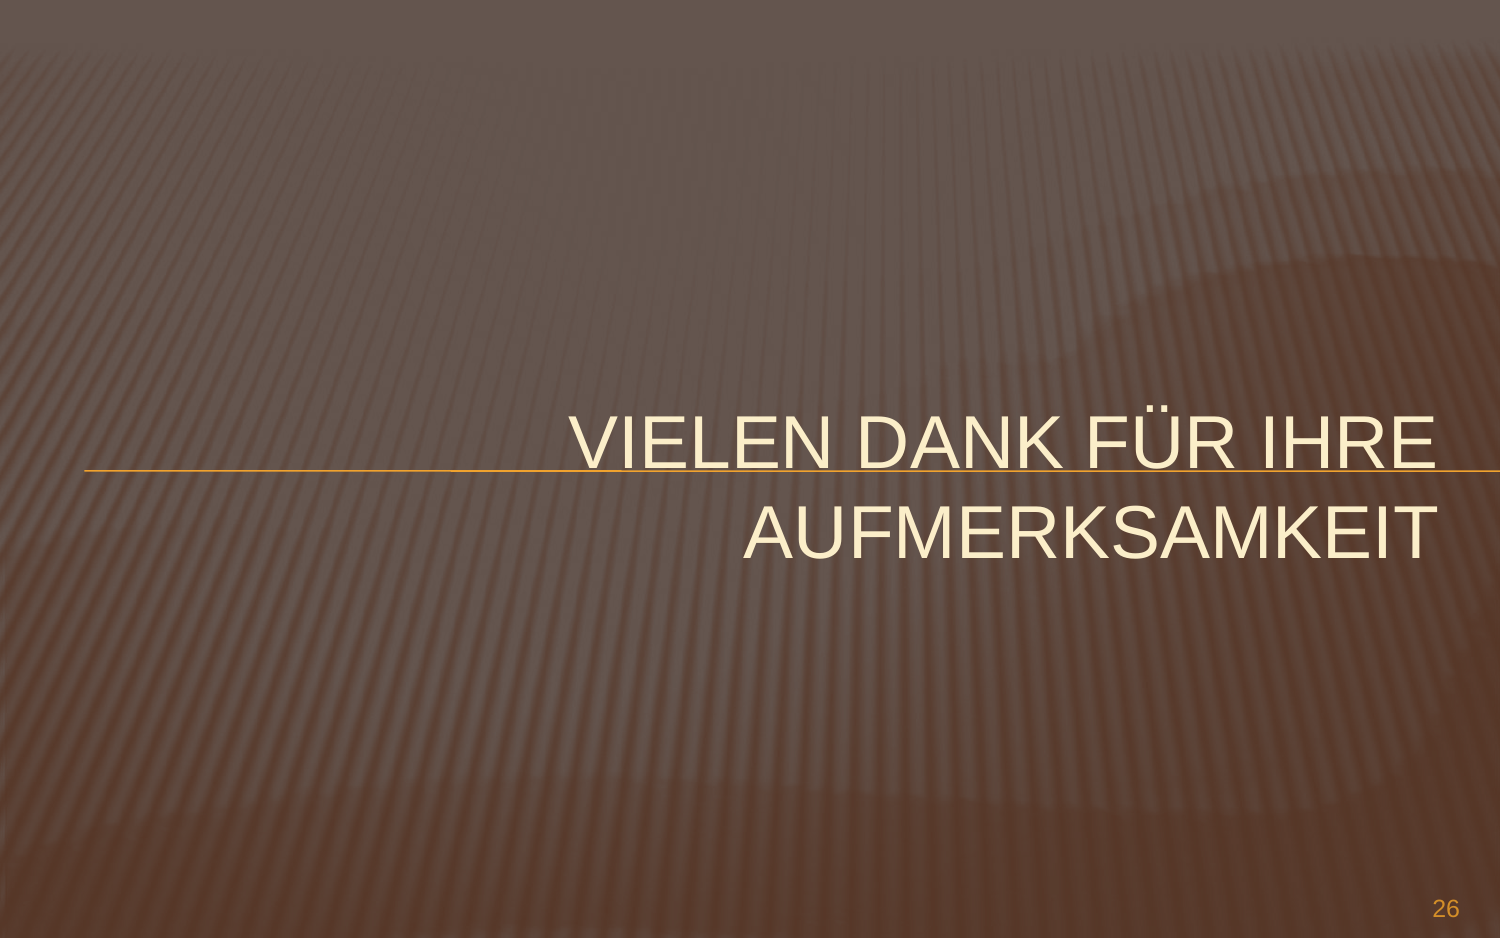

# Vielen Dank für ihre aufmerksamkeit
26